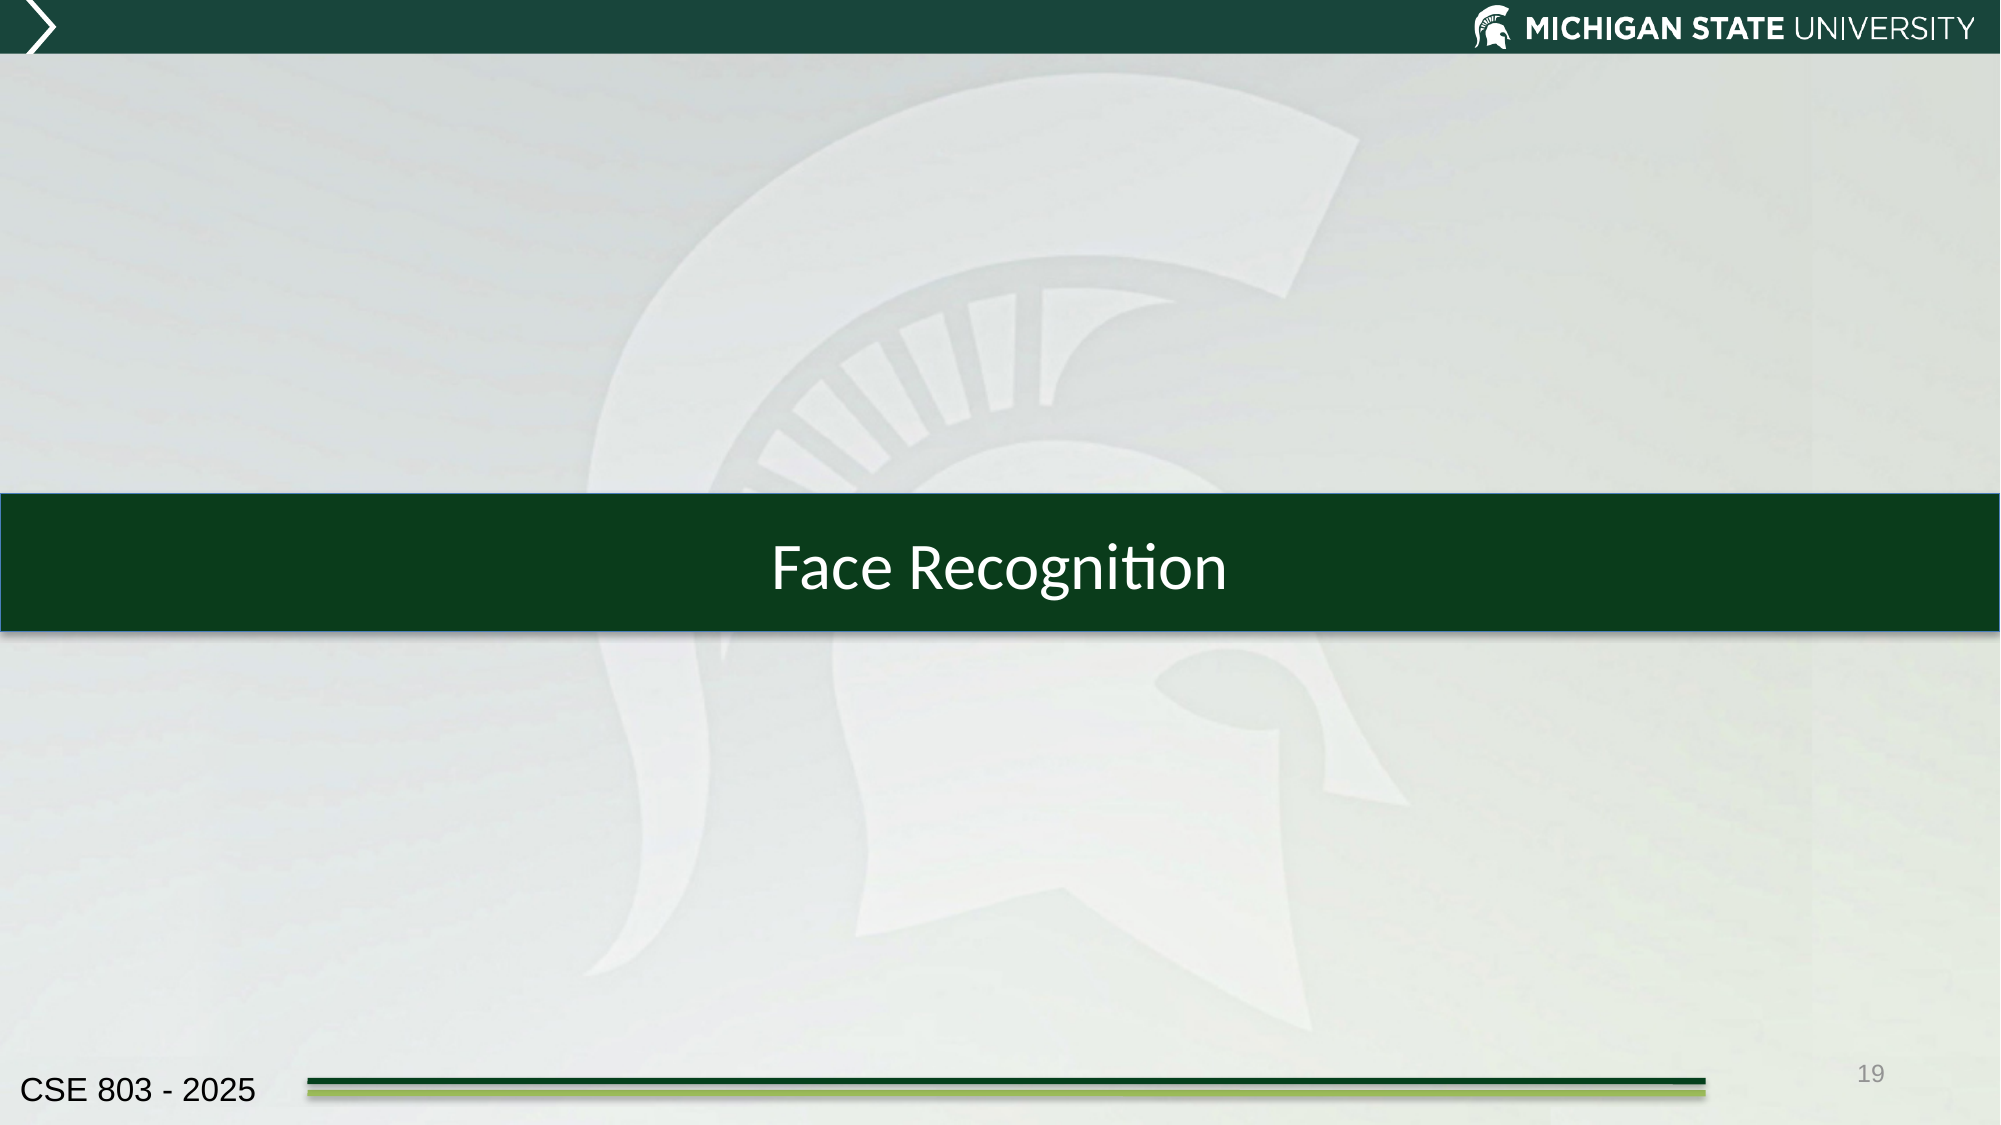

Face Recognition
19
CSE 803 - 2025